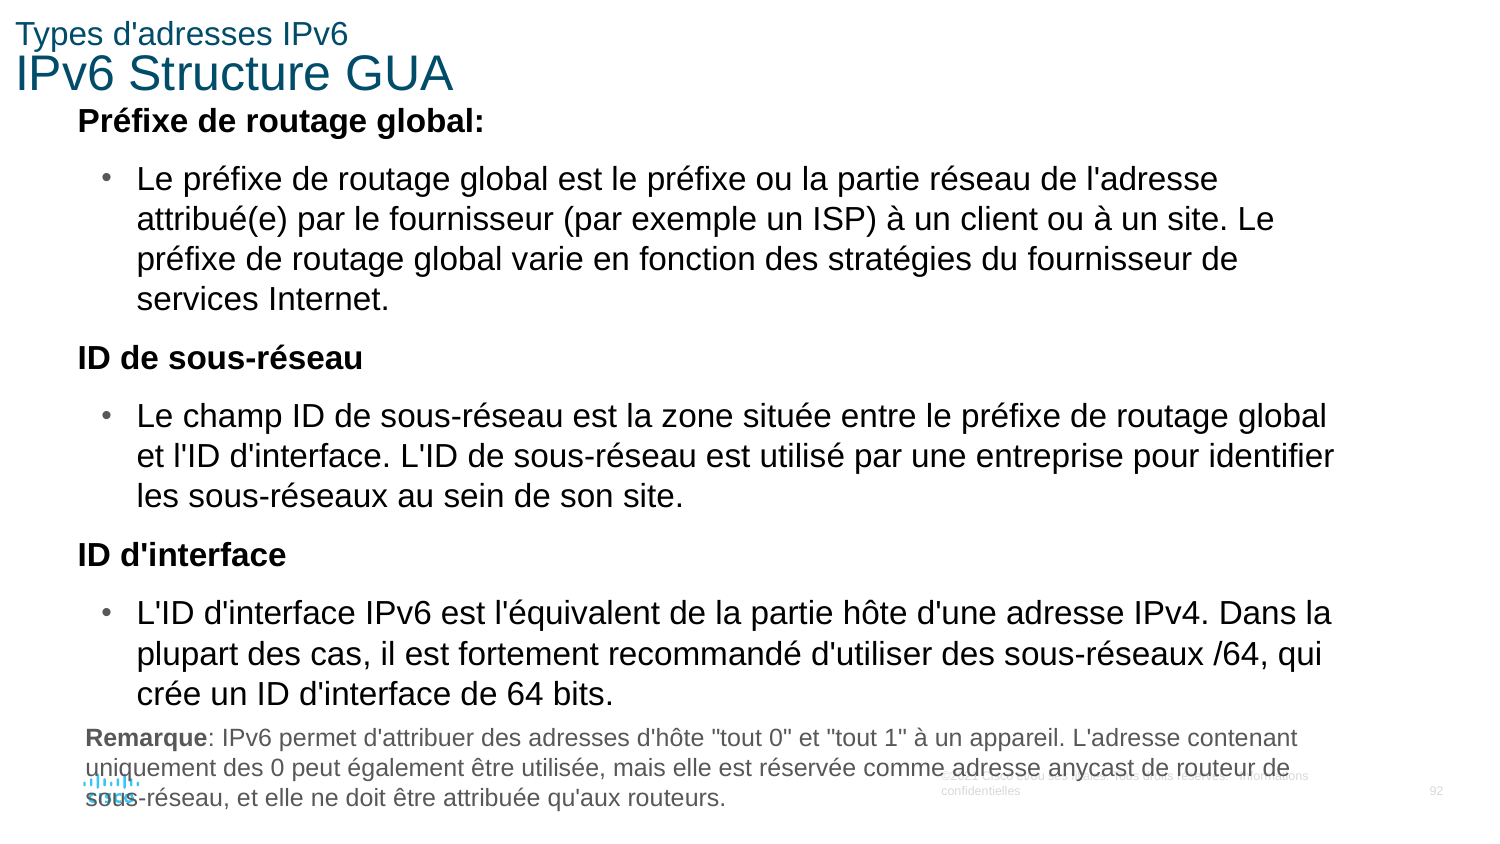

# Types d'adresses IPv6 IPv6 Structure GUA
Préfixe de routage global:
Le préfixe de routage global est le préfixe ou la partie réseau de l'adresse attribué(e) par le fournisseur (par exemple un ISP) à un client ou à un site. Le préfixe de routage global varie en fonction des stratégies du fournisseur de services Internet.
ID de sous-réseau
Le champ ID de sous-réseau est la zone située entre le préfixe de routage global et l'ID d'interface. L'ID de sous-réseau est utilisé par une entreprise pour identifier les sous-réseaux au sein de son site.
ID d'interface
L'ID d'interface IPv6 est l'équivalent de la partie hôte d'une adresse IPv4. Dans la plupart des cas, il est fortement recommandé d'utiliser des sous-réseaux /64, qui crée un ID d'interface de 64 bits.

Remarque: IPv6 permet d'attribuer des adresses d'hôte "tout 0" et "tout 1" à un appareil. L'adresse contenant uniquement des 0 peut également être utilisée, mais elle est réservée comme adresse anycast de routeur de sous-réseau, et elle ne doit être attribuée qu'aux routeurs.